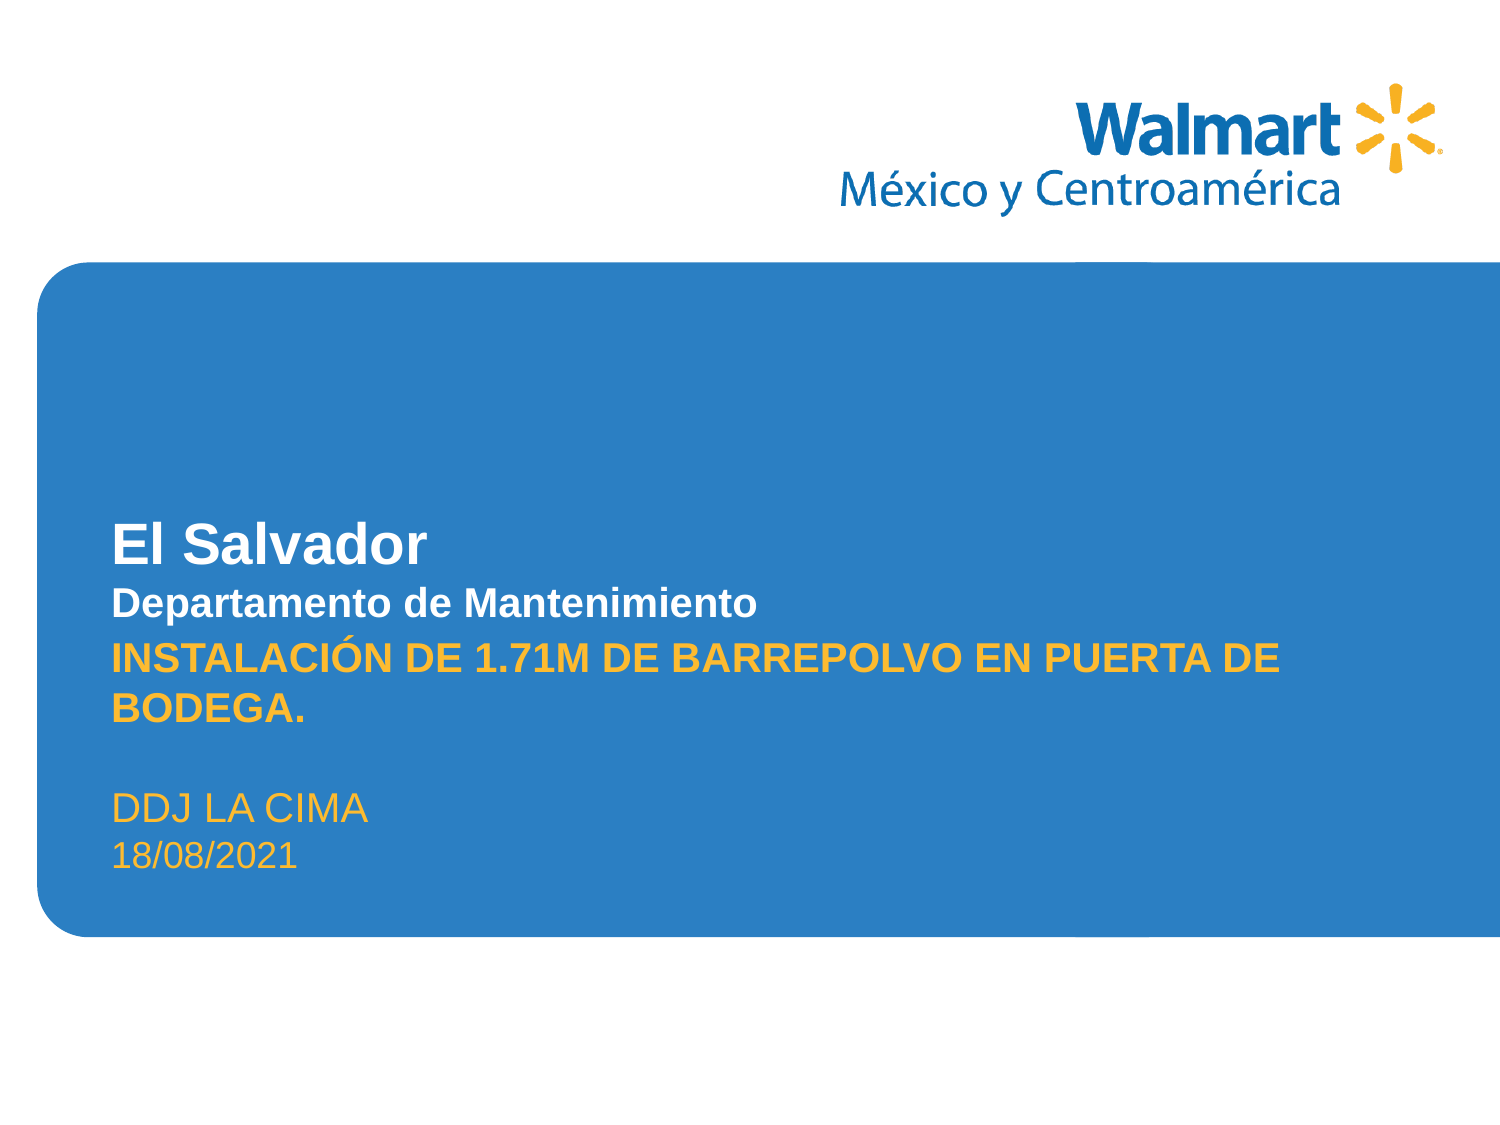

INSTALACIÓN DE 1.71M DE BARREPOLVO EN PUERTA DE BODEGA.

DDJ LA CIMA
18/08/2021

# El Salvador Departamento de Mantenimiento